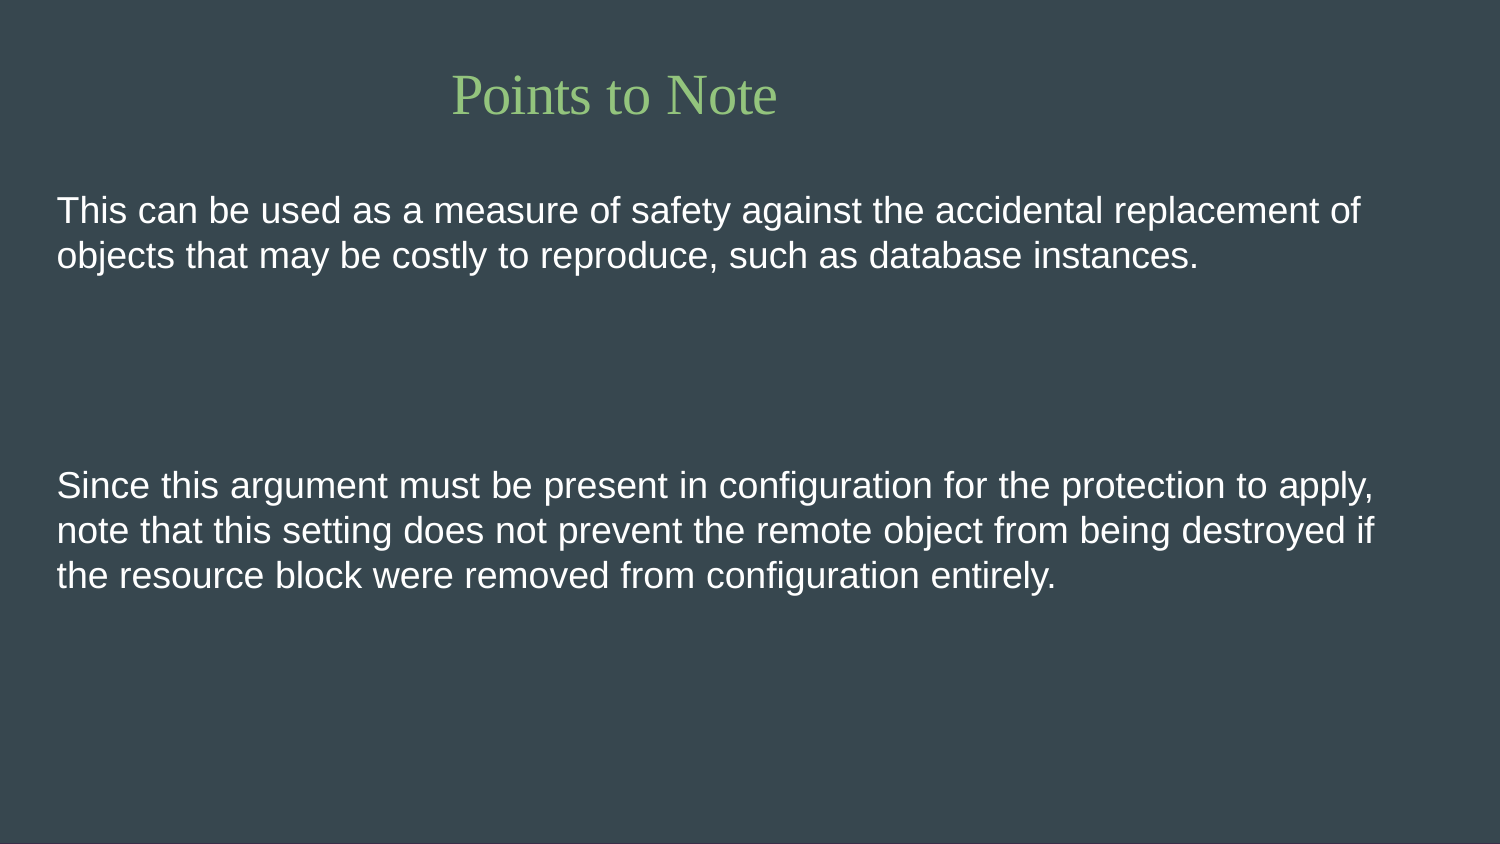

# Points to Note
This can be used as a measure of safety against the accidental replacement of objects that may be costly to reproduce, such as database instances.
Since this argument must be present in configuration for the protection to apply, note that this setting does not prevent the remote object from being destroyed if the resource block were removed from configuration entirely.